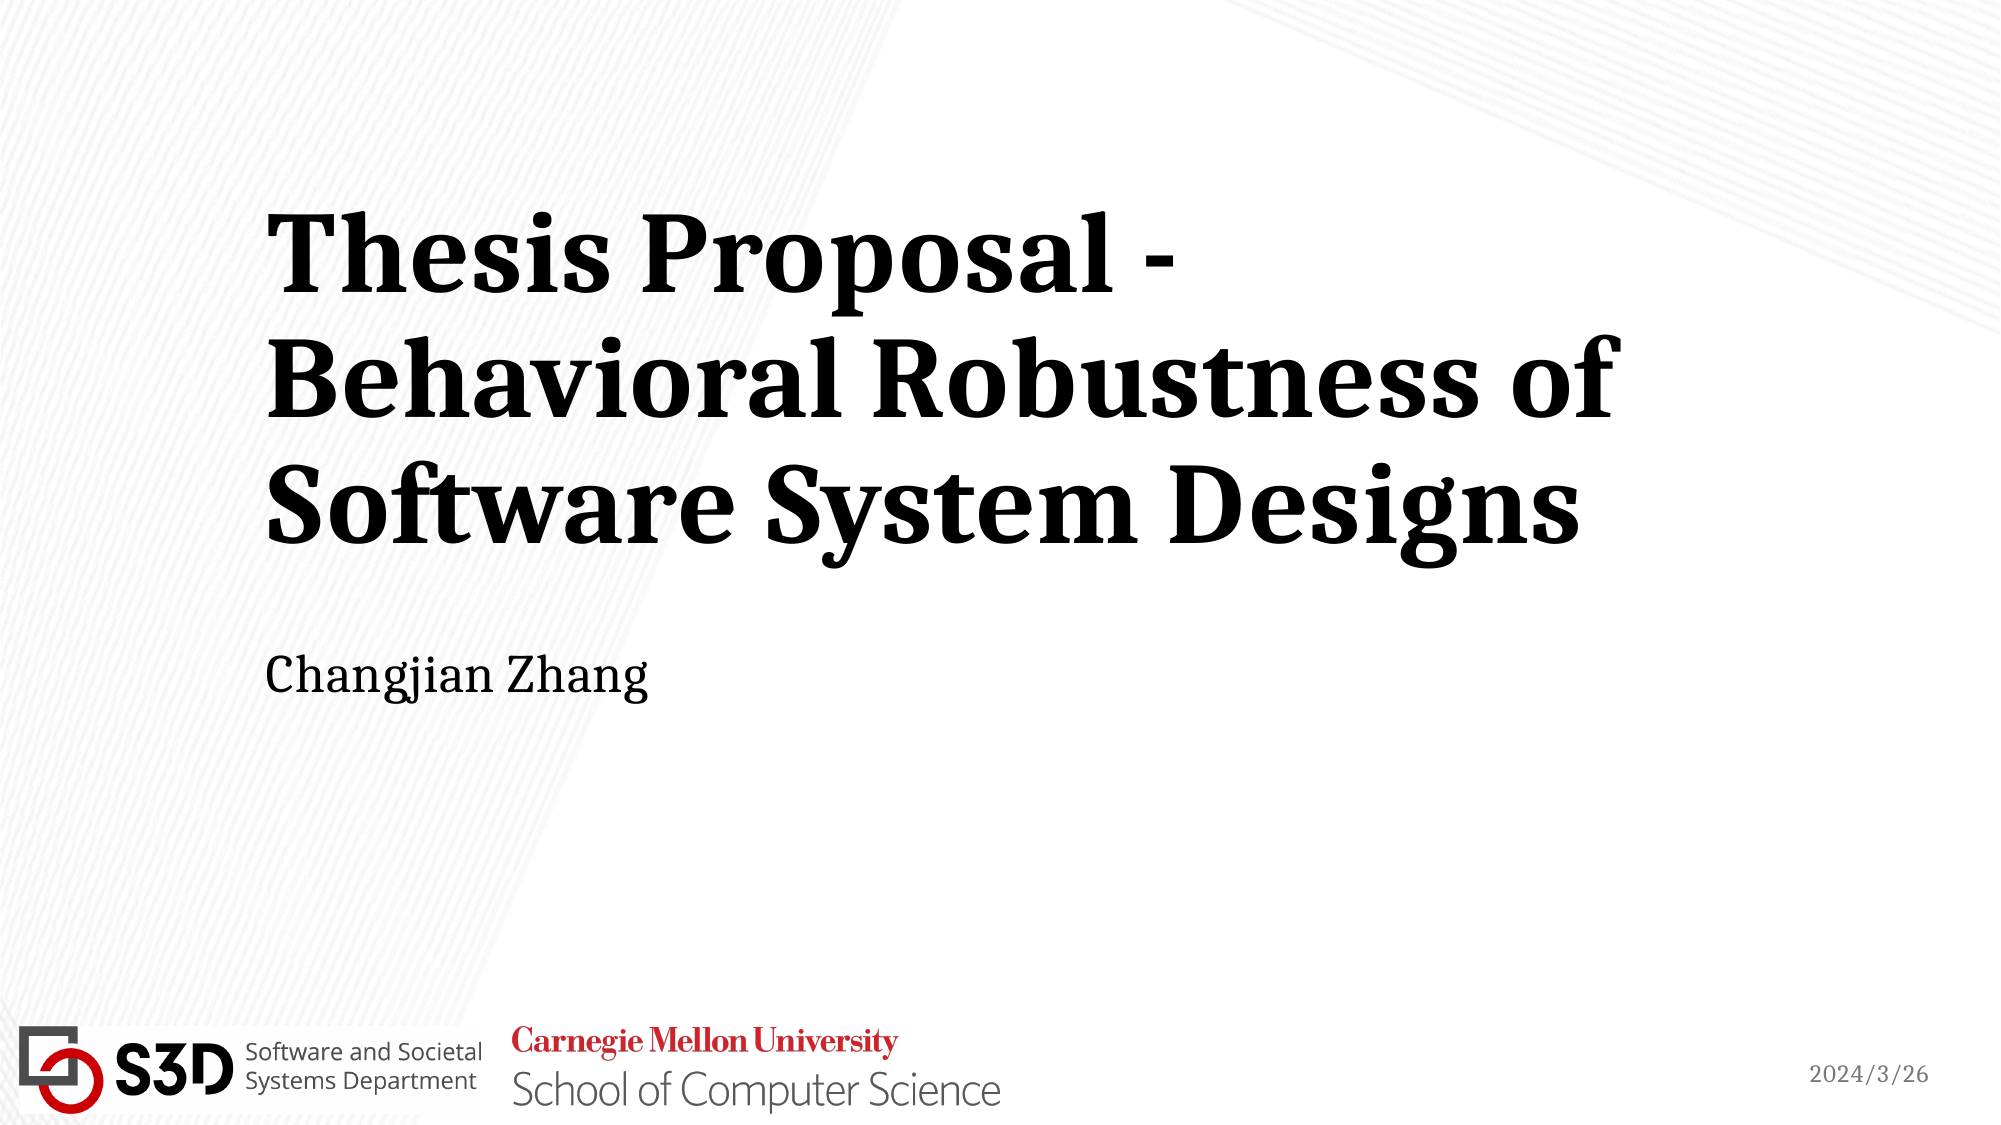

# Thesis Proposal - Behavioral Robustness of Software System Designs
Changjian Zhang
2024/3/26